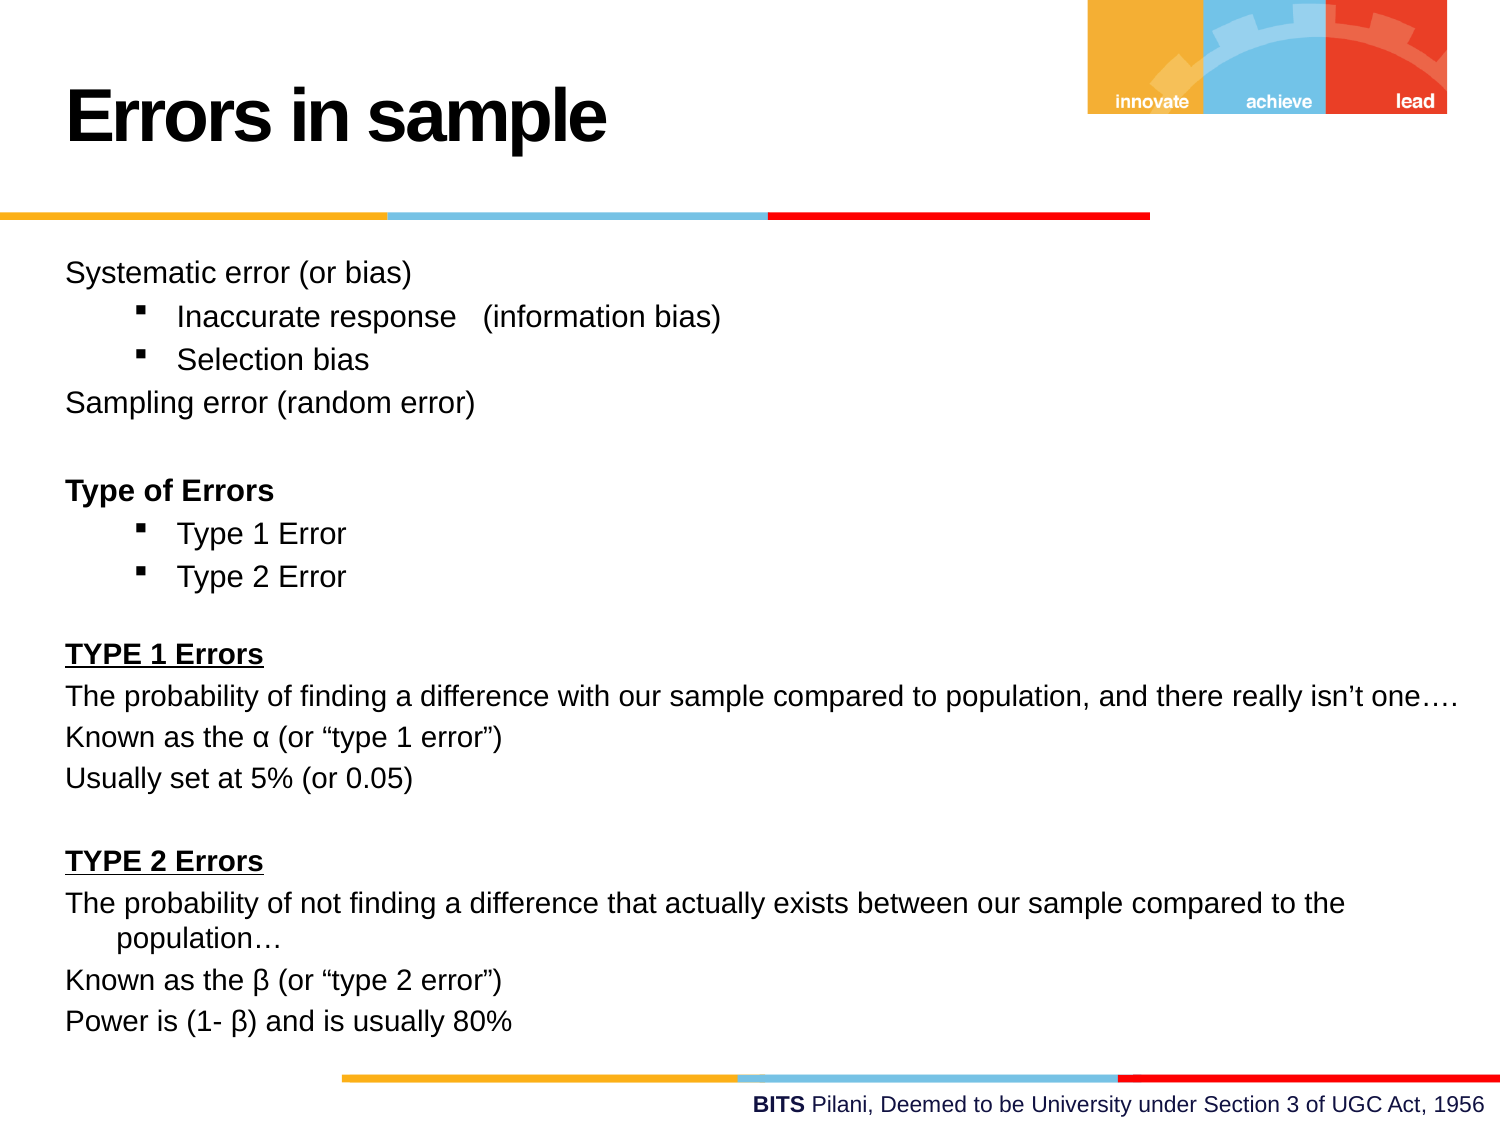

Errors in sample
Systematic error (or bias)
Inaccurate response   (information bias)
Selection bias
Sampling error (random error)

Type of Errors
Type 1 Error
Type 2 Error

TYPE 1 Errors
The probability of finding a difference with our sample compared to population, and there really isn’t one….
Known as the α (or “type 1 error”)
Usually set at 5% (or 0.05)

TYPE 2 Errors
The probability of not finding a difference that actually exists between our sample compared to the population…
Known as the β (or “type 2 error”)
Power is (1- β) and is usually 80%